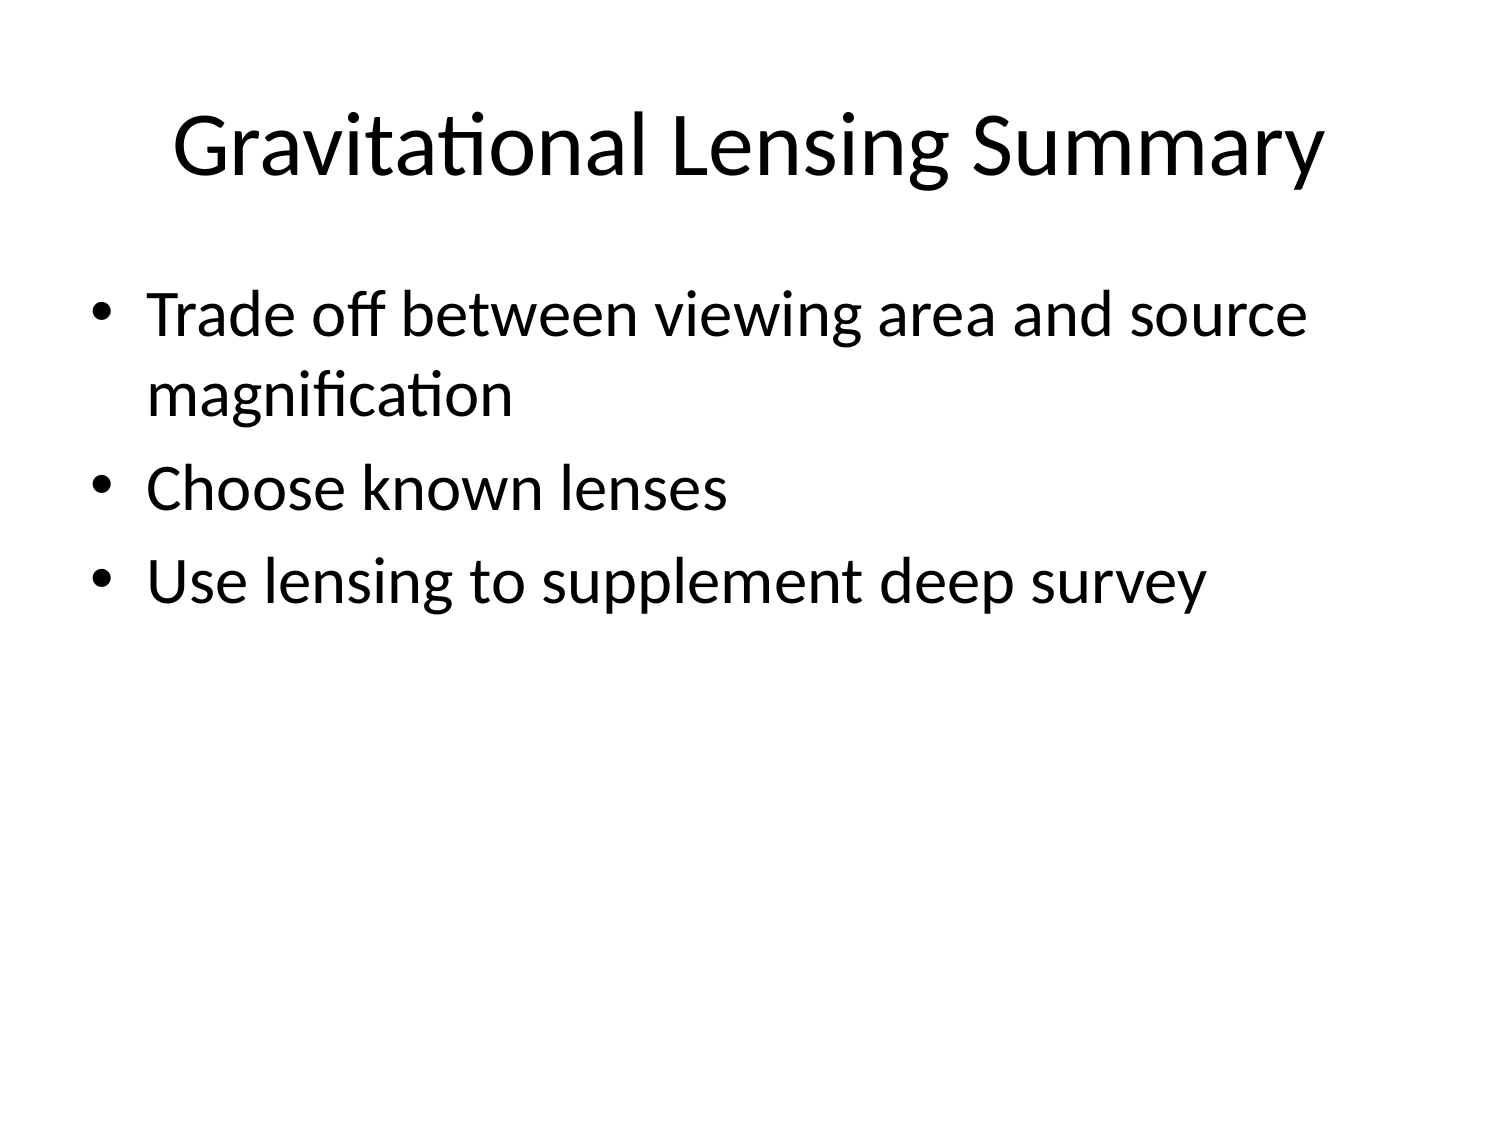

# Gravitational Lensing Summary
Trade off between viewing area and source magnification
Choose known lenses
Use lensing to supplement deep survey